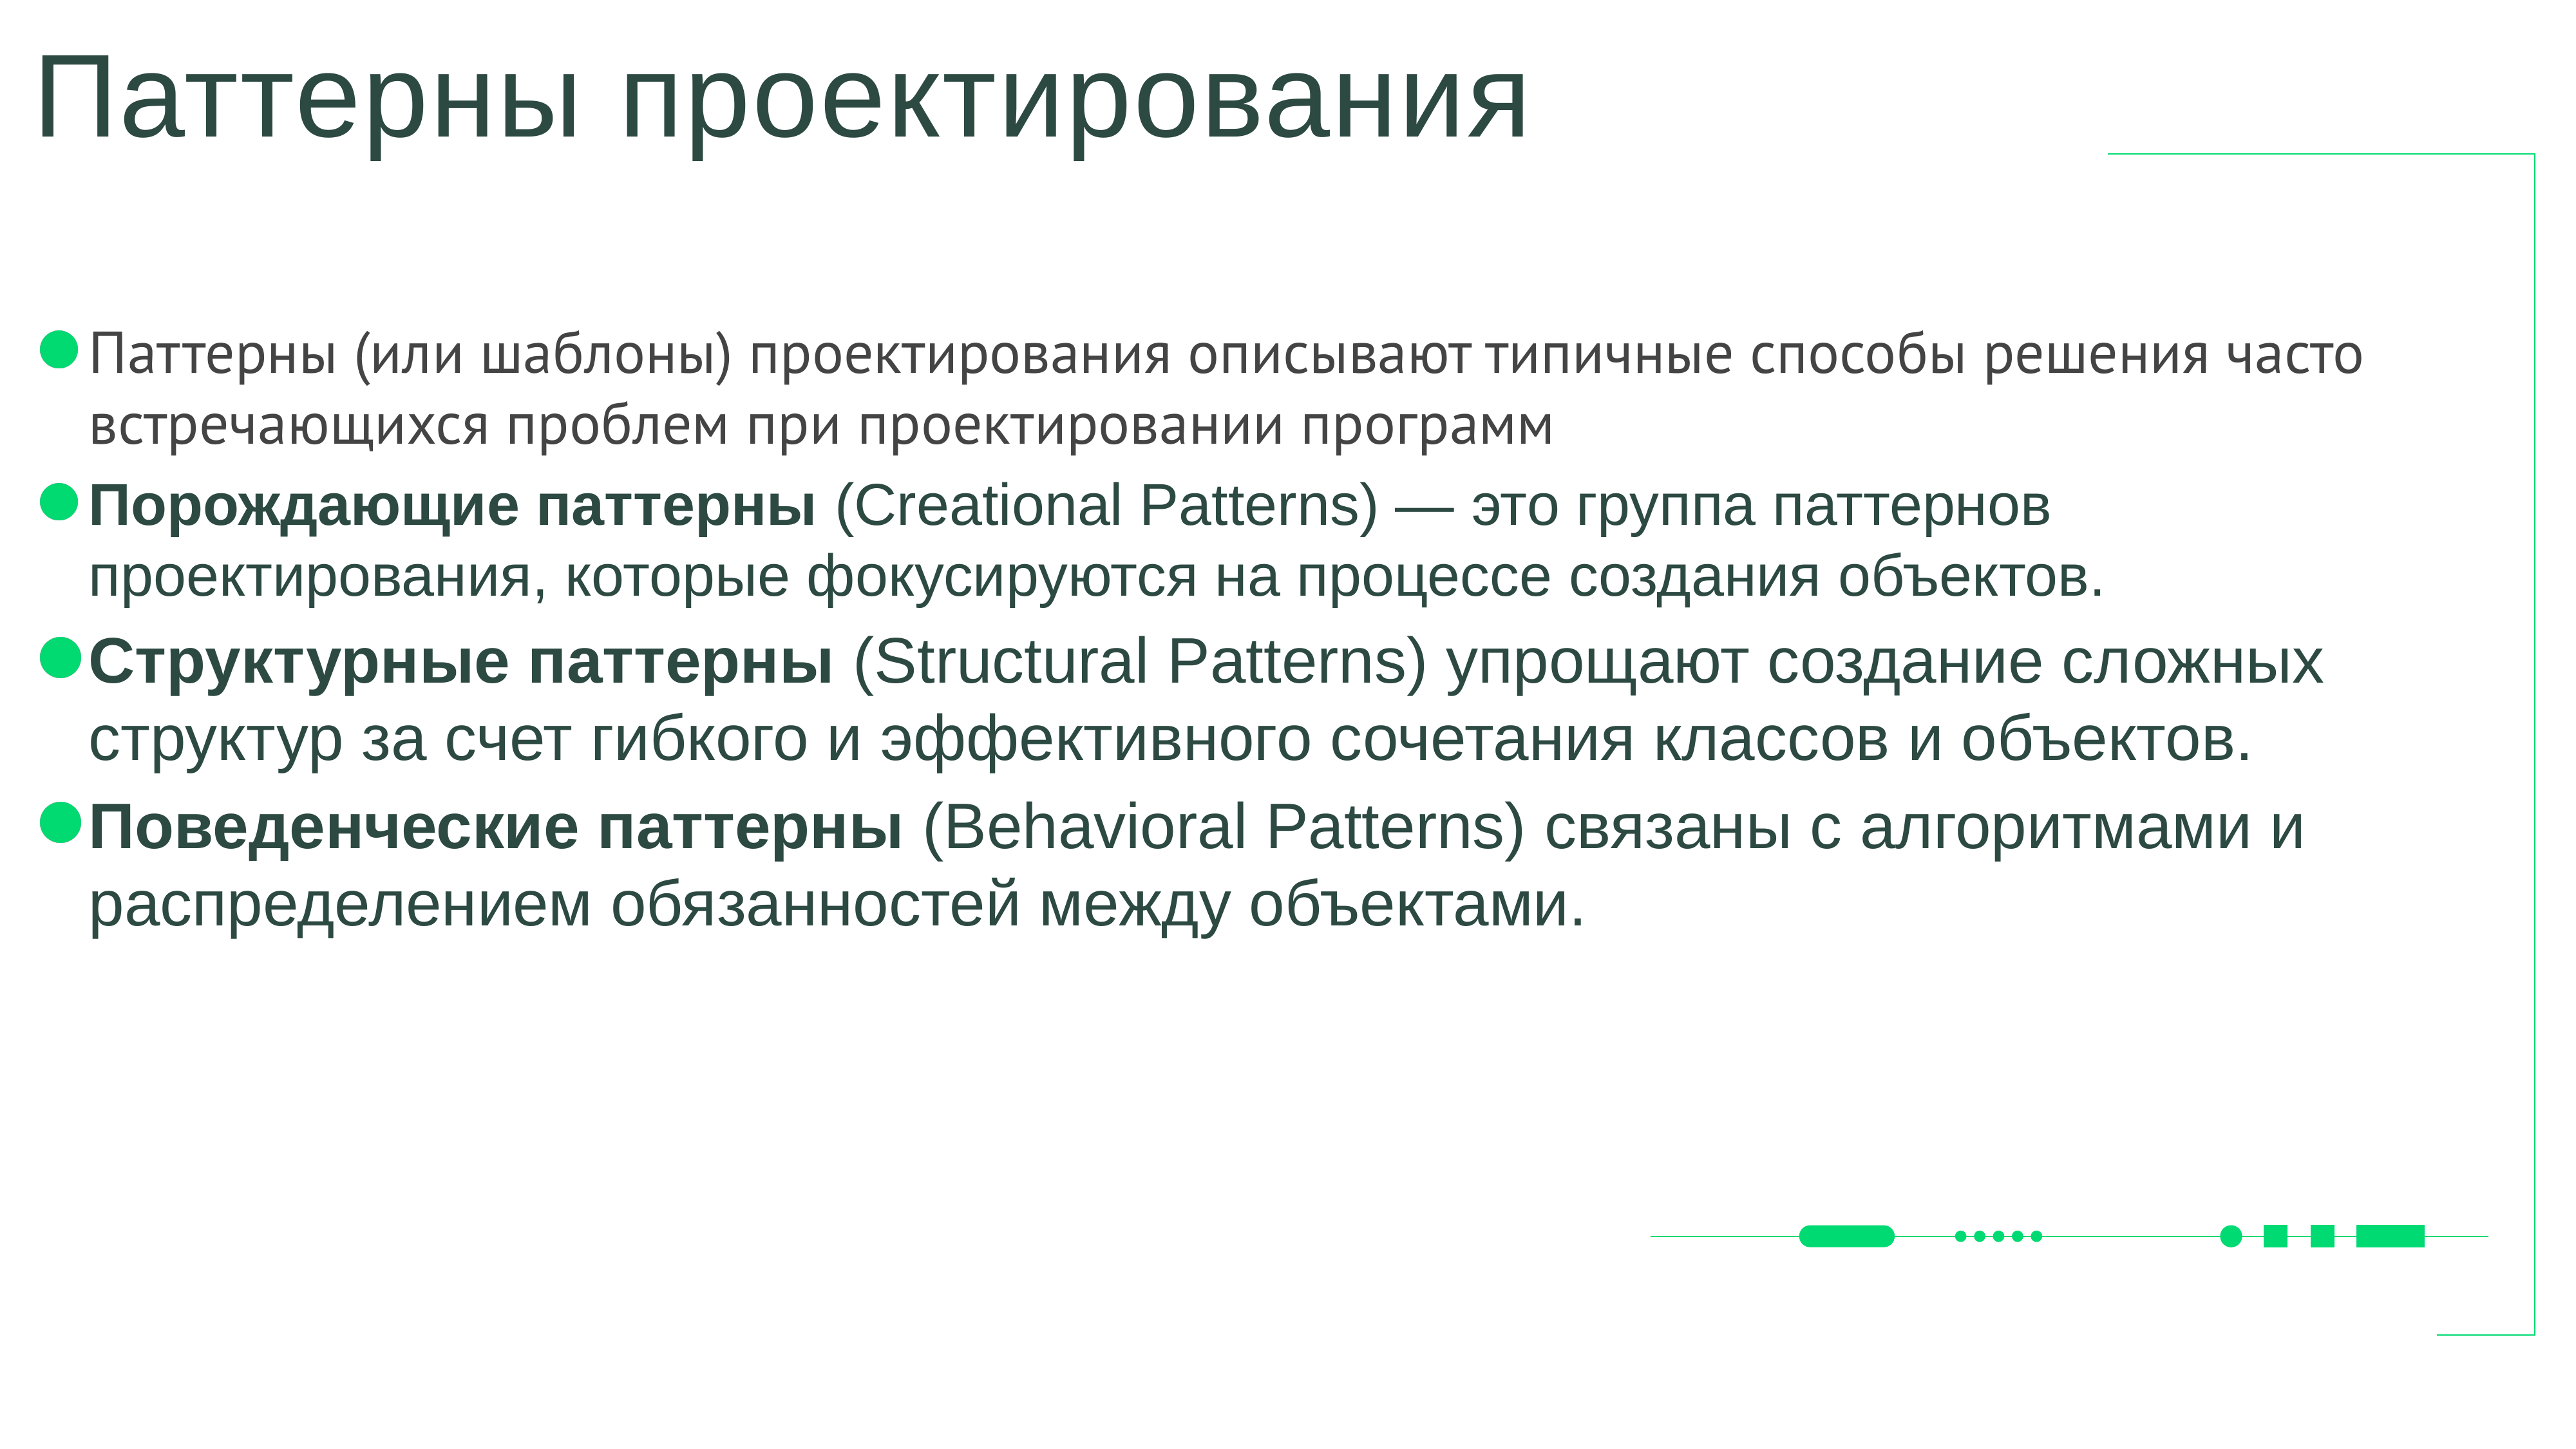

# Паттерны проектирования

Паттерны (или шаблоны) проектирования описывают типичные способы решения часто встречающихся проблем при проектировании программ
Порождающие паттерны (Creational Patterns) — это группа паттернов проектирования, которые фокусируются на процессе создания объектов.
Структурные паттерны (Structural Patterns) упрощают создание сложных структур за счет гибкого и эффективного сочетания классов и объектов.
Поведенческие паттерны (Behavioral Patterns) связаны с алгоритмами и распределением обязанностей между объектами.